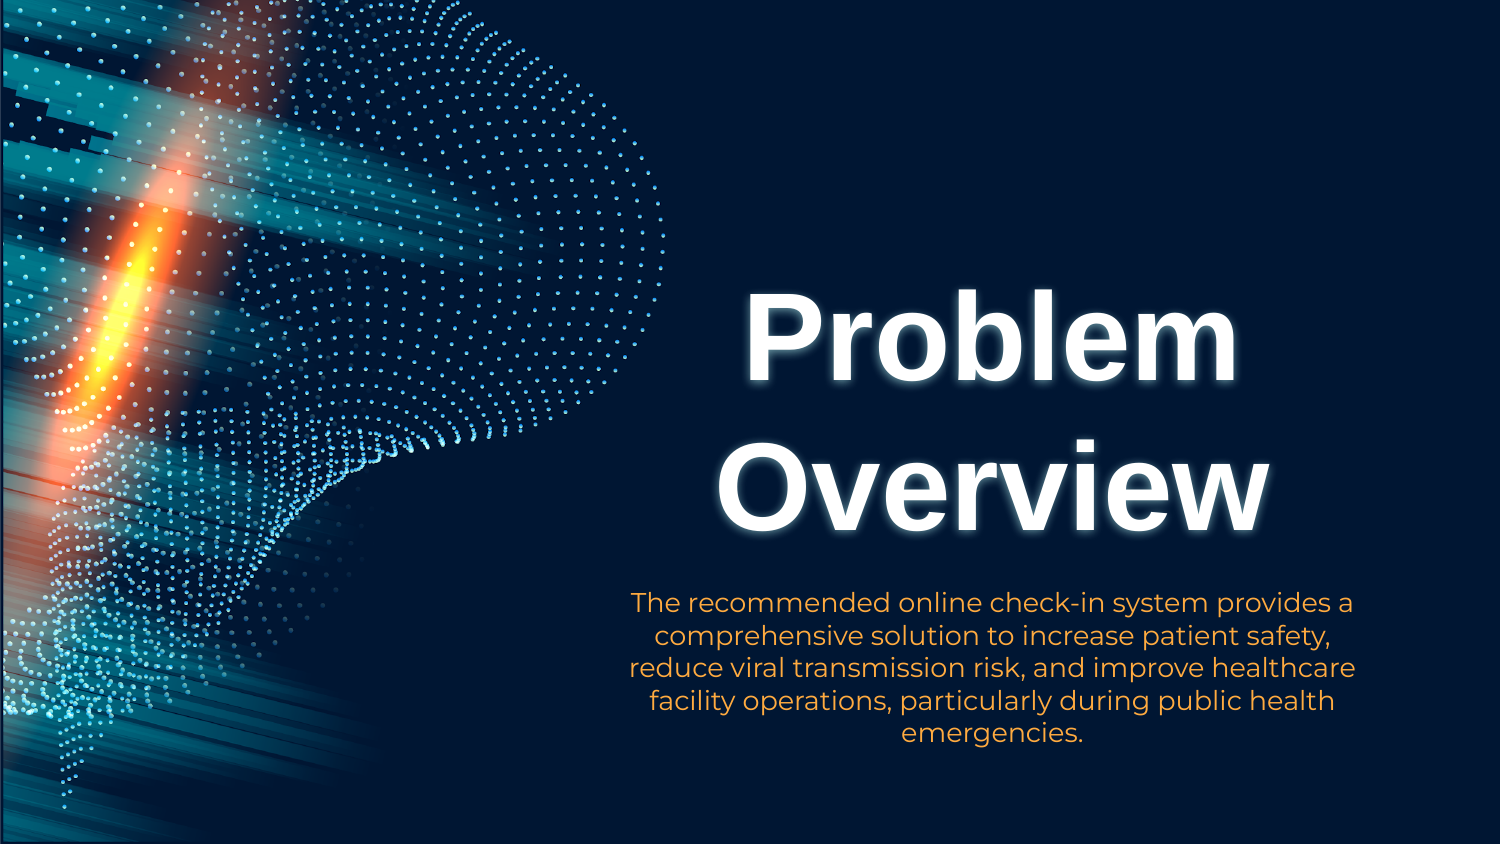

# Problem Overview
The recommended online check-in system provides a comprehensive solution to increase patient safety, reduce viral transmission risk, and improve healthcare facility operations, particularly during public health emergencies.